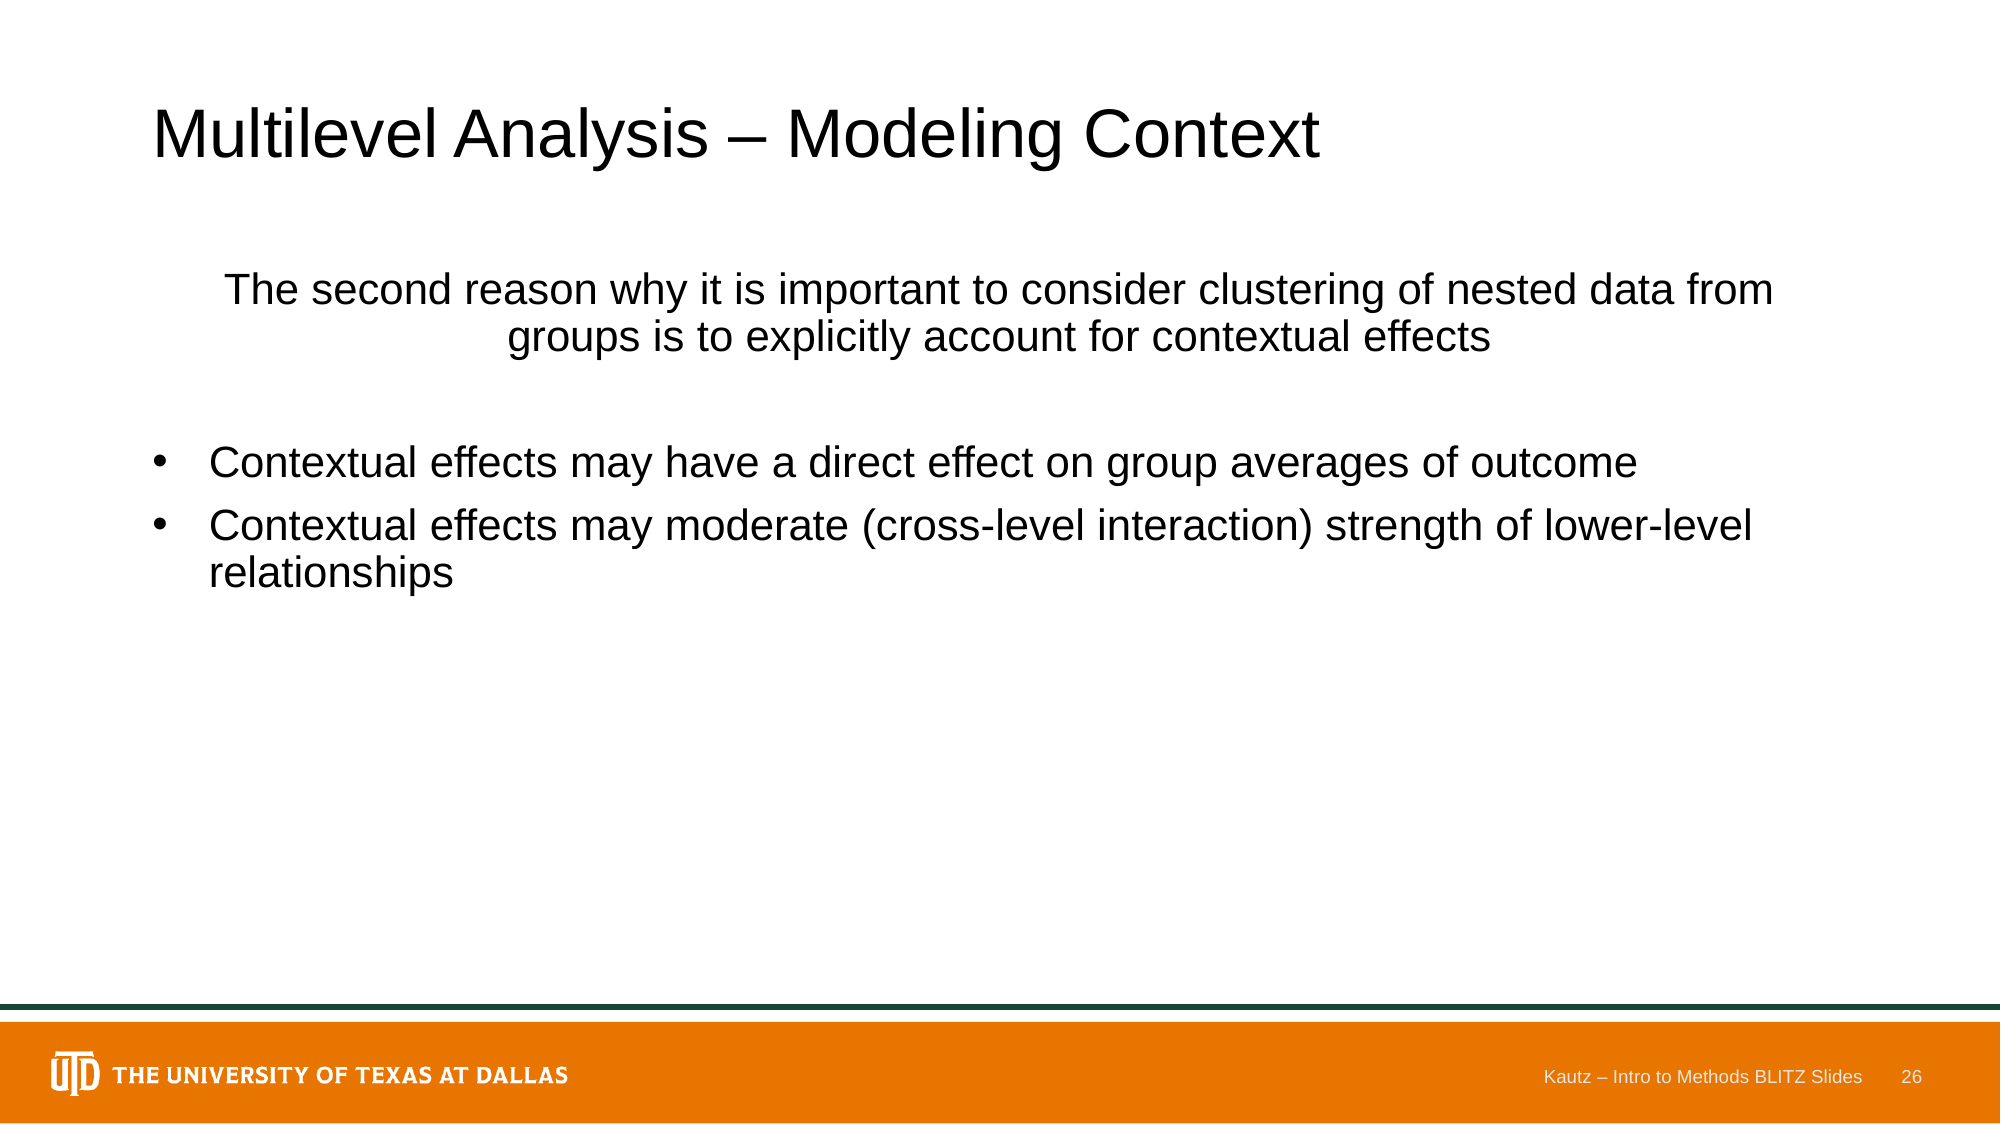

# Multilevel Analysis – Modeling Context
The second reason why it is important to consider clustering of nested data from groups is to explicitly account for contextual effects

Contextual effects may have a direct effect on group averages of outcome
Contextual effects may moderate (cross-level interaction) strength of lower-level relationships
Kautz – Intro to Methods BLITZ Slides
26